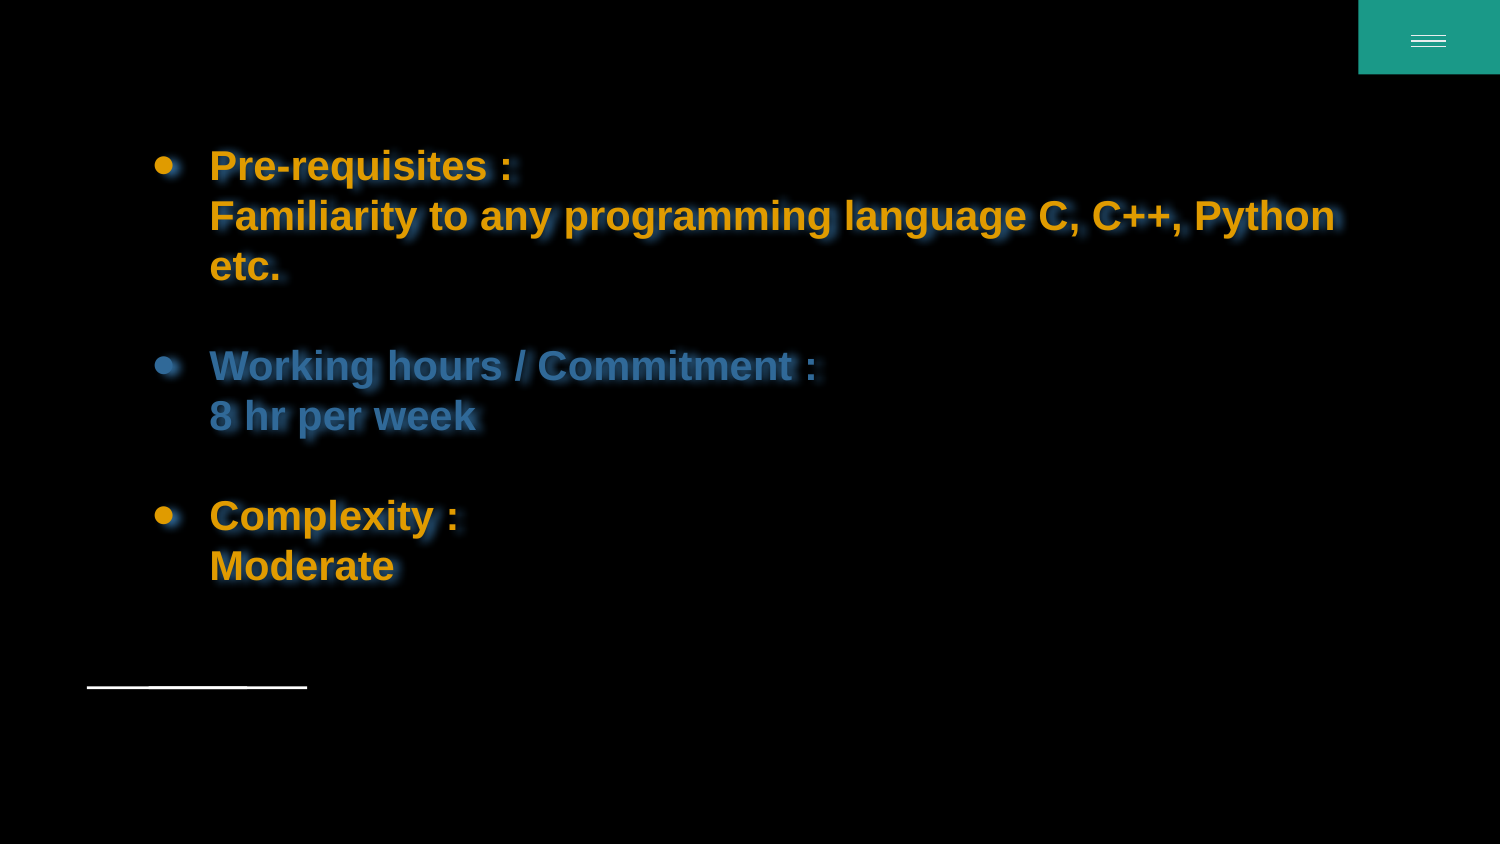

# Pre-requisites :
Familiarity to any programming language C, C++, Python etc.

Working hours / Commitment :
8 hr per week

Complexity :
Moderate